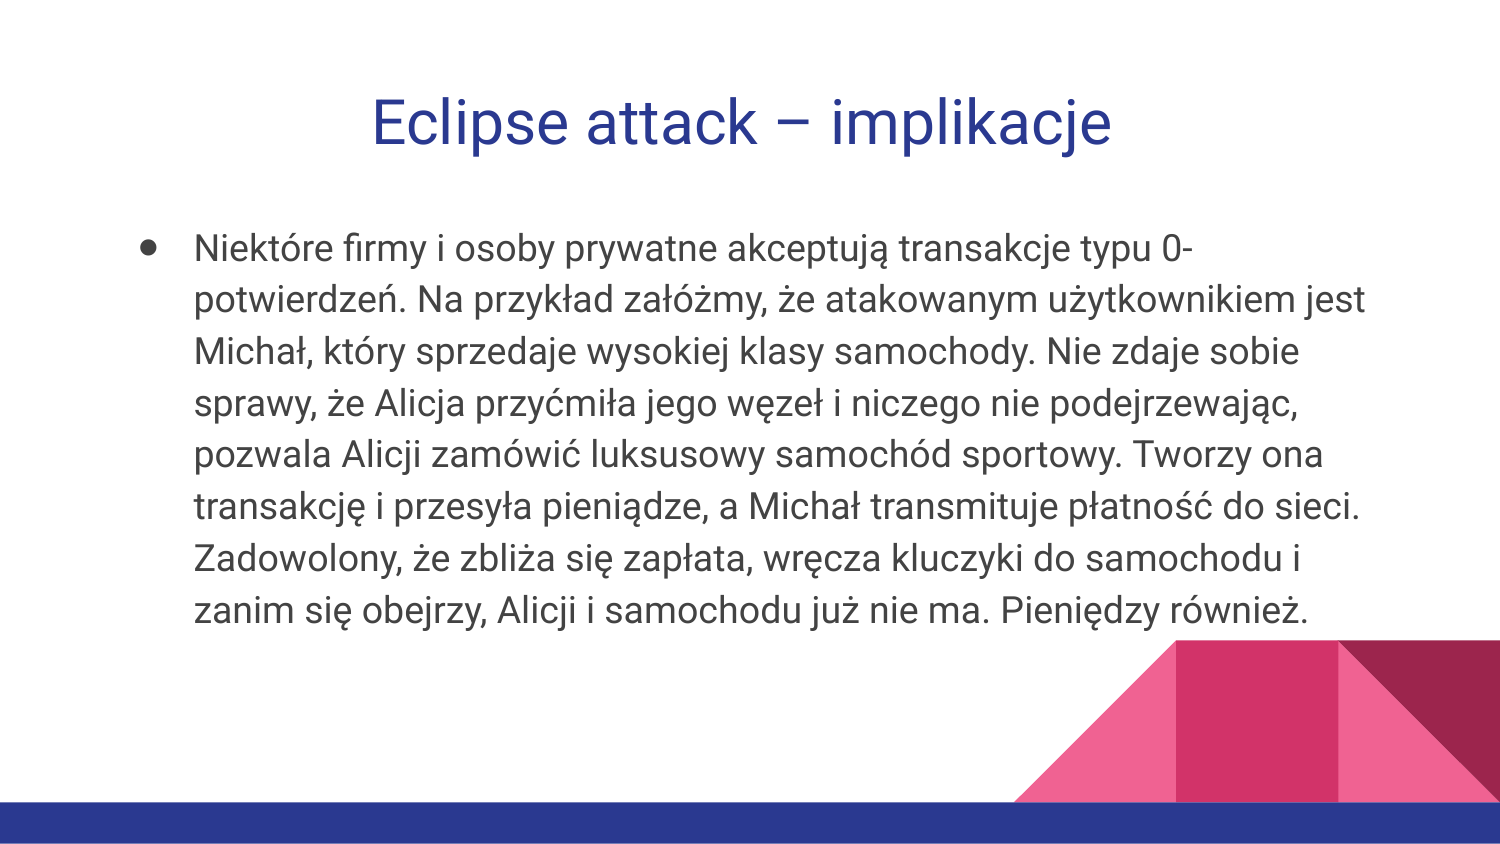

# Eclipse attack – implikacje
Niektóre firmy i osoby prywatne akceptują transakcje typu 0-potwierdzeń. Na przykład załóżmy, że atakowanym użytkownikiem jest Michał, który sprzedaje wysokiej klasy samochody. Nie zdaje sobie sprawy, że Alicja przyćmiła jego węzeł i niczego nie podejrzewając, pozwala Alicji zamówić luksusowy samochód sportowy. Tworzy ona transakcję i przesyła pieniądze, a Michał transmituje płatność do sieci. Zadowolony, że zbliża się zapłata, wręcza kluczyki do samochodu i zanim się obejrzy, Alicji i samochodu już nie ma. Pieniędzy również.